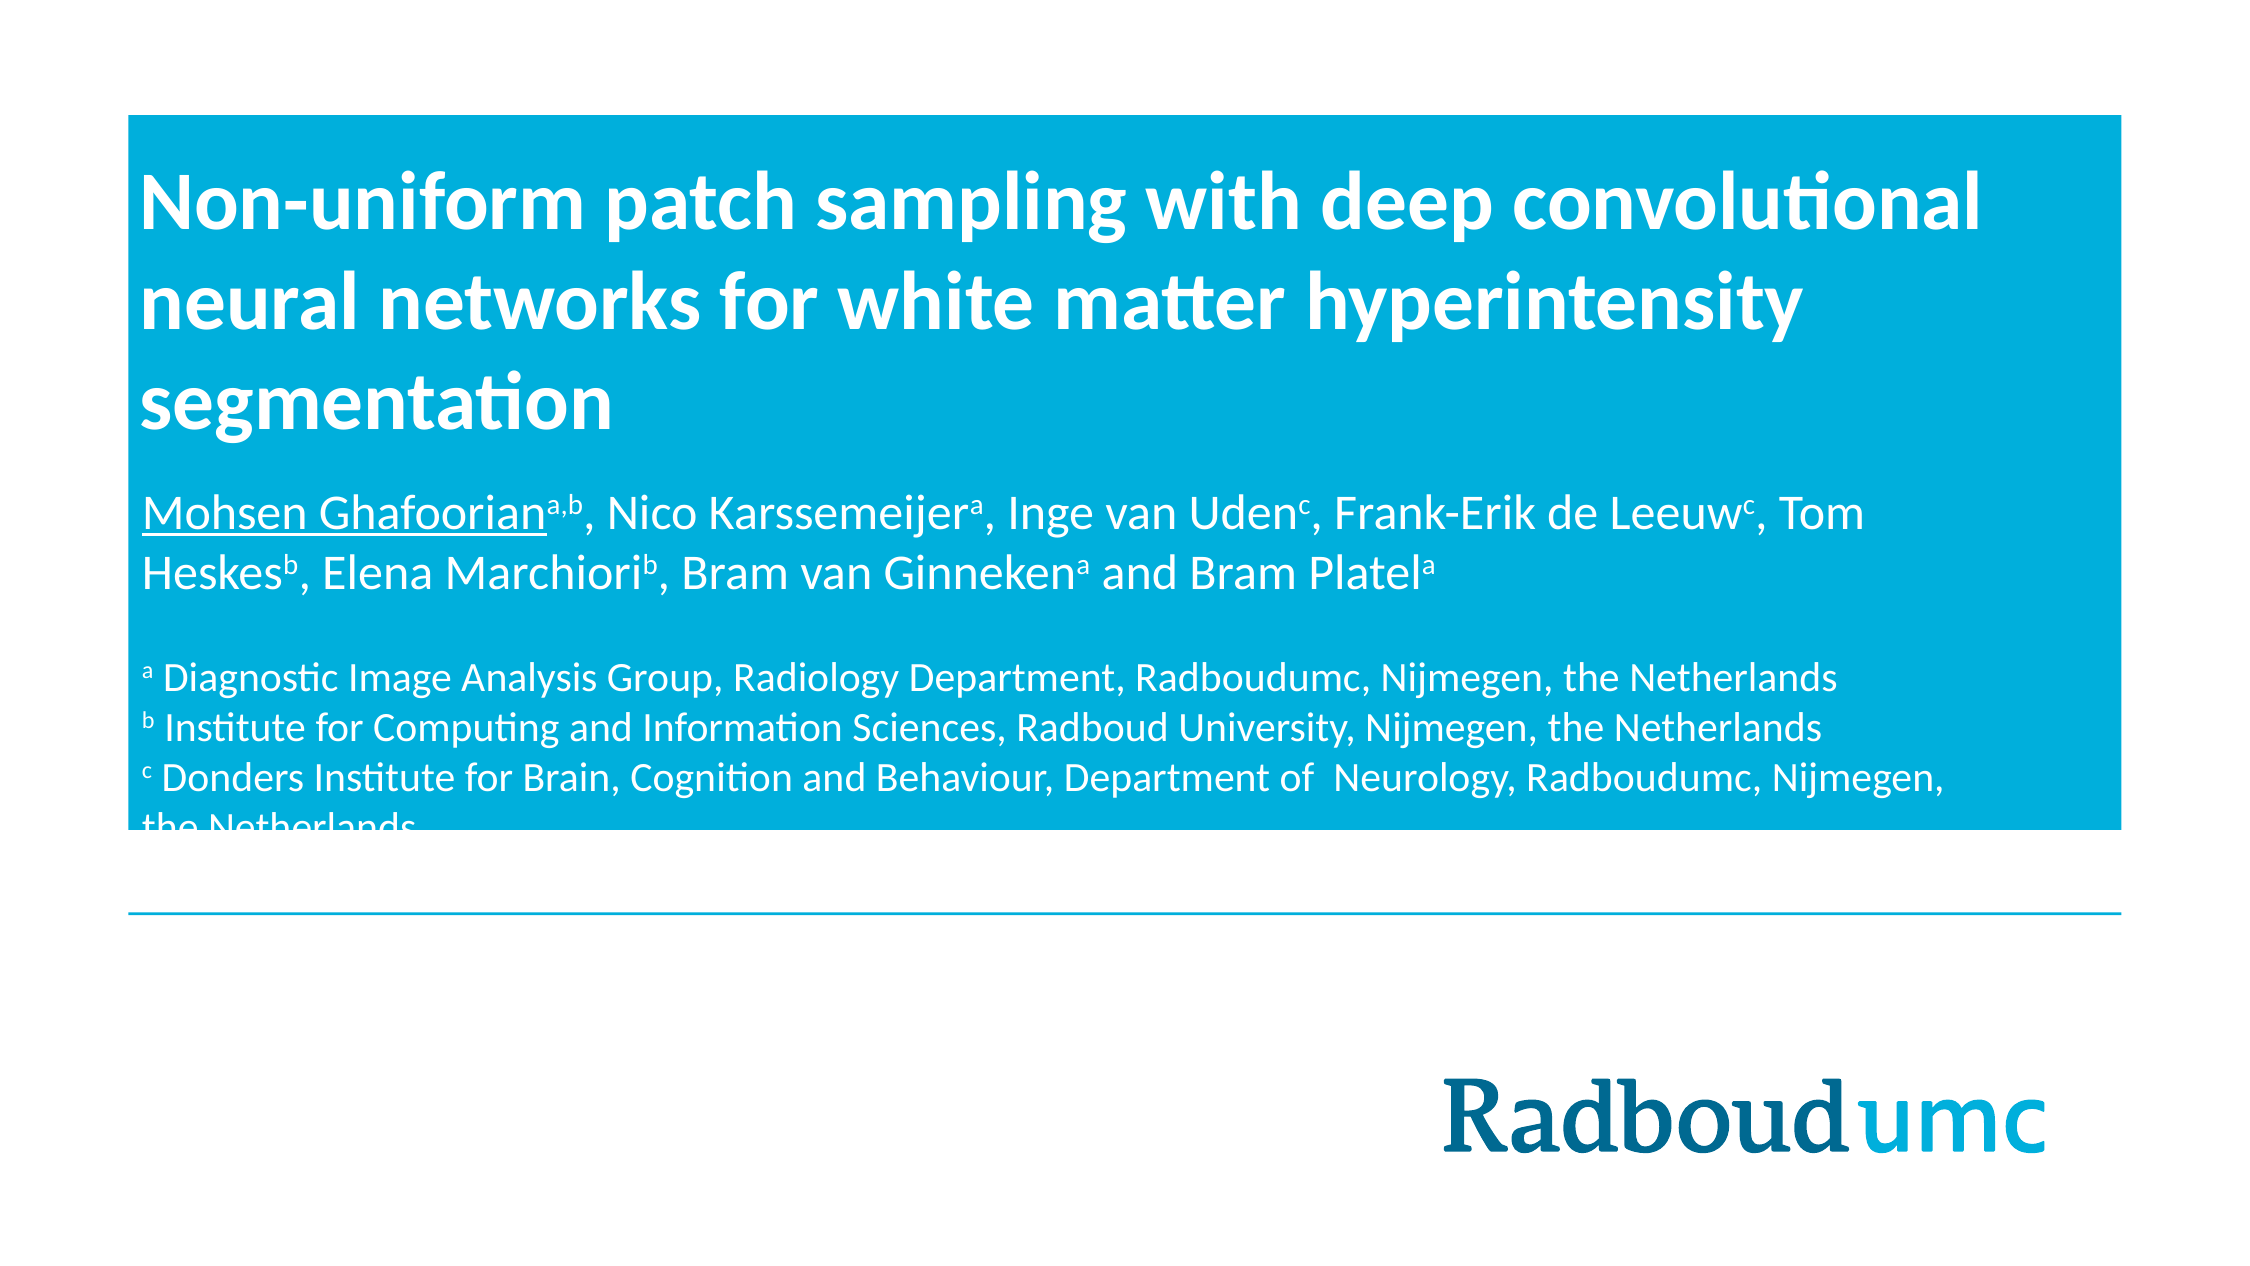

# Non-uniform patch sampling with deep convolutional neural networks for white matter hyperintensity segmentation
Mohsen Ghafooriana,b, Nico Karssemeijera, Inge van Udenc, Frank-Erik de Leeuwc, Tom Heskesb, Elena Marchiorib, Bram van Ginnekena and Bram Platela

a Diagnostic Image Analysis Group, Radiology Department, Radboudumc, Nijmegen, the Netherlands
b Institute for Computing and Information Sciences, Radboud University, Nijmegen, the Netherlands
c Donders Institute for Brain, Cognition and Behaviour, Department of  Neurology, Radboudumc, Nijmegen, the Netherlands